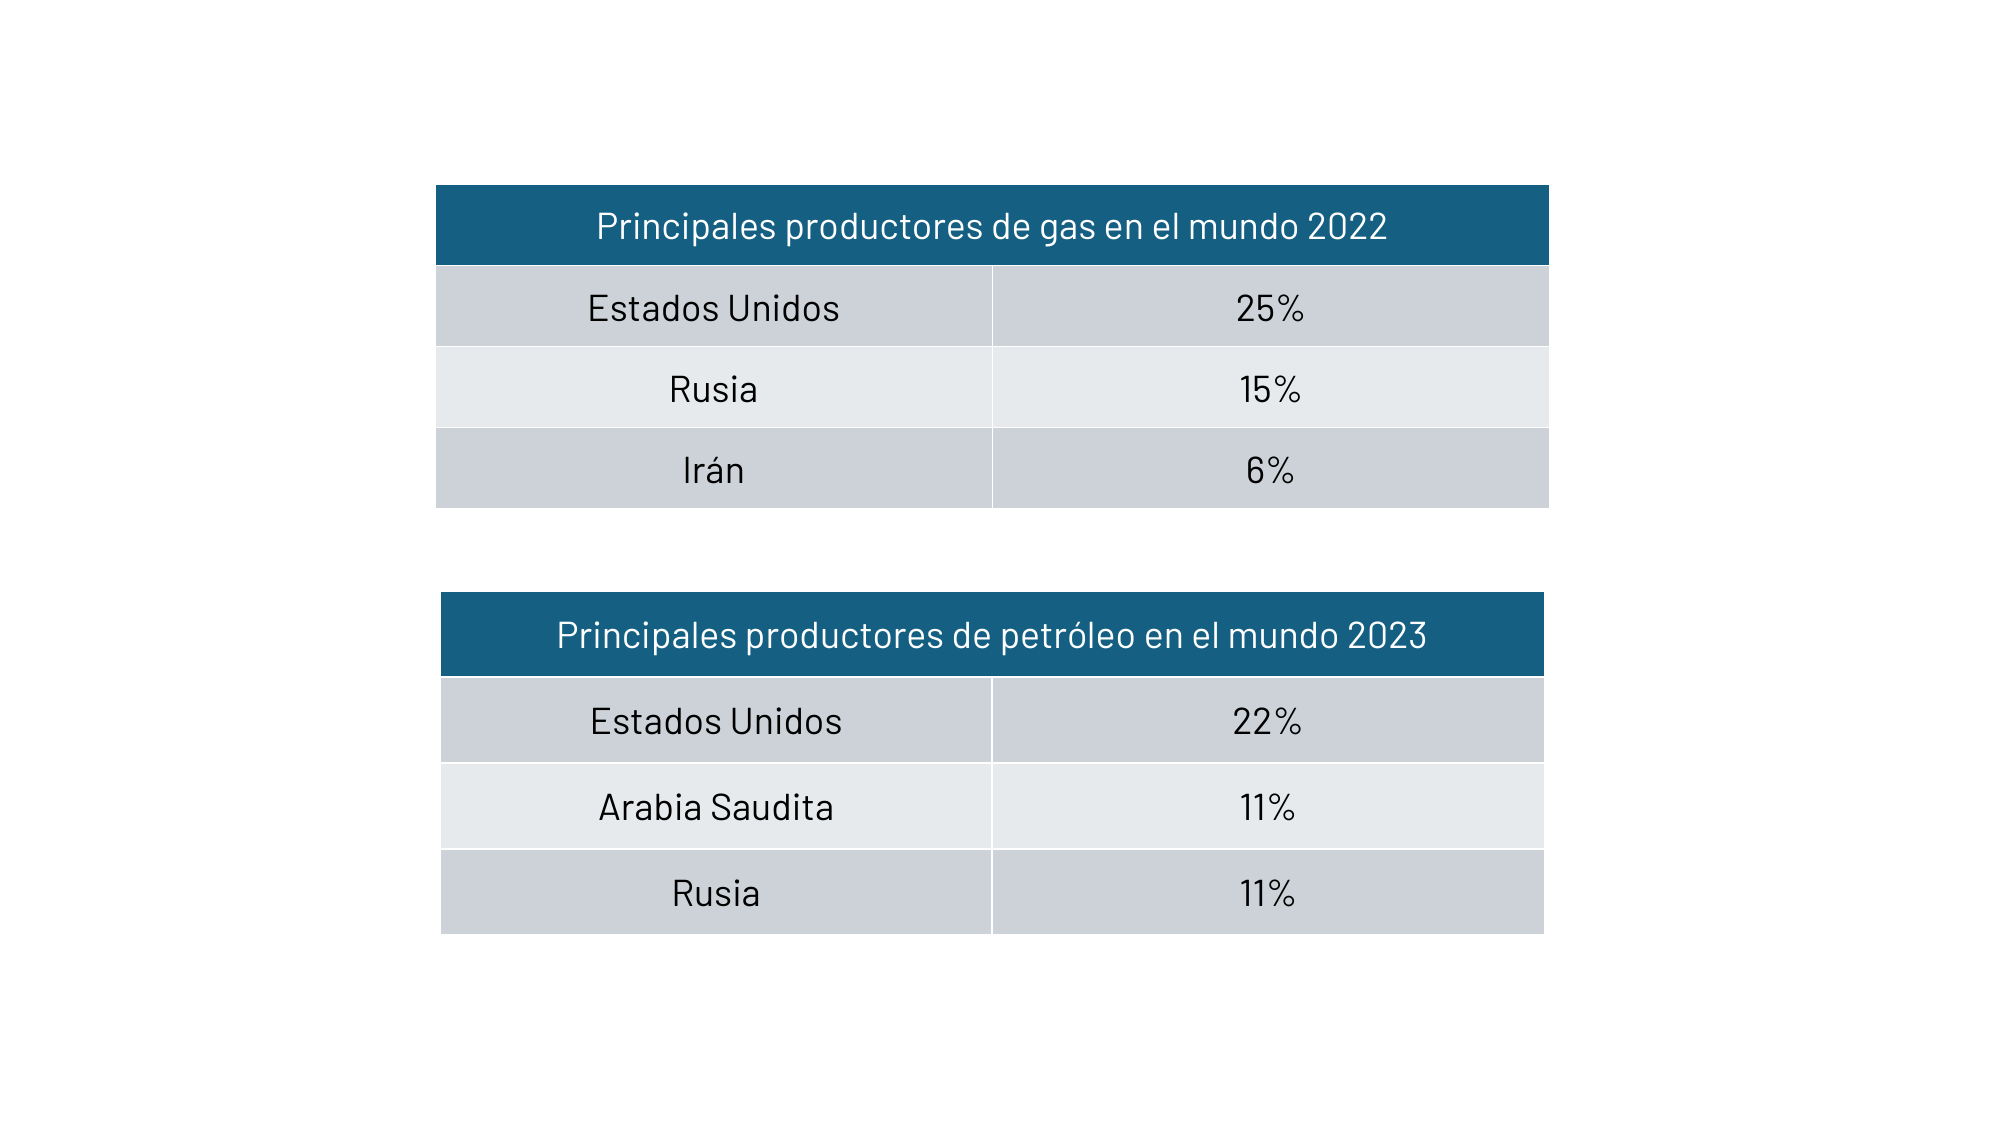

| Principales productores de gas en el mundo 2022 |  |
| --- | --- |
| Estados Unidos | 25% |
| Rusia | 15% |
| Irán | 6% |
| Principales productores de petróleo en el mundo 2023 |  |
| --- | --- |
| Estados Unidos | 22% |
| Arabia Saudita | 11% |
| Rusia | 11% |